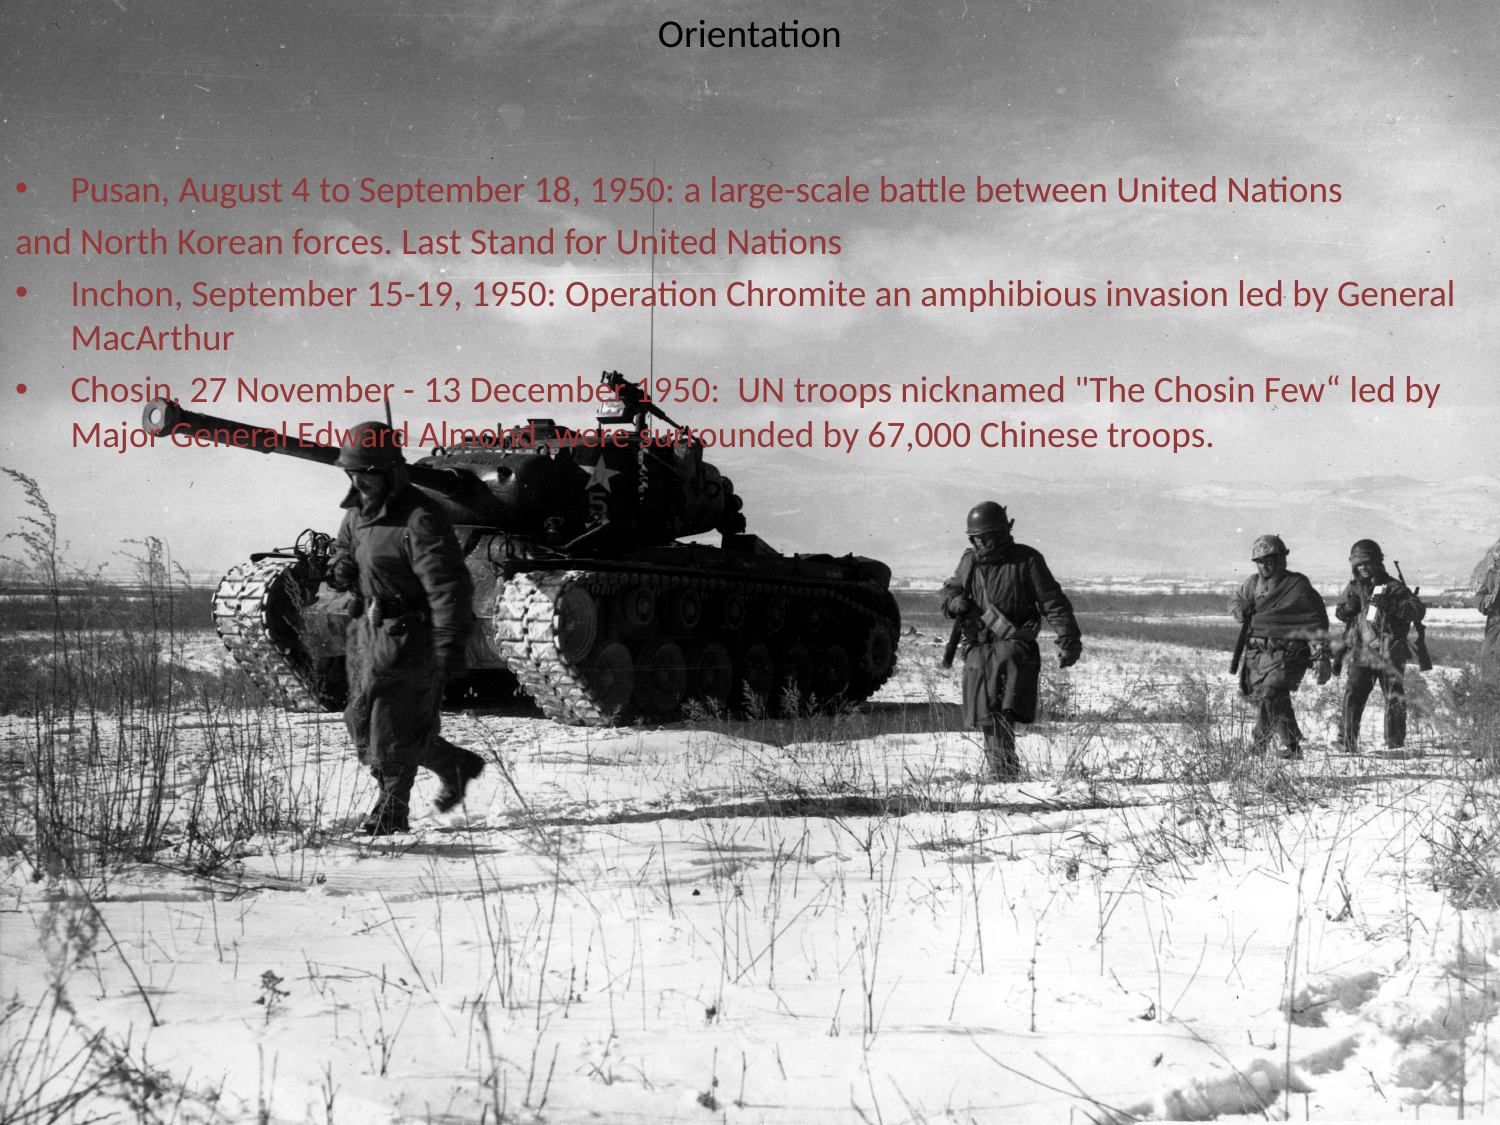

# Orientation

Pusan, August 4 to September 18, 1950: a large-scale battle between United Nations
and North Korean forces. Last Stand for United Nations
Inchon, September 15-19, 1950: Operation Chromite an amphibious invasion led by General MacArthur
Chosin, 27 November - 13 December 1950:  UN troops nicknamed "The Chosin Few“ led by Major General Edward Almond ,were surrounded by 67,000 Chinese troops.